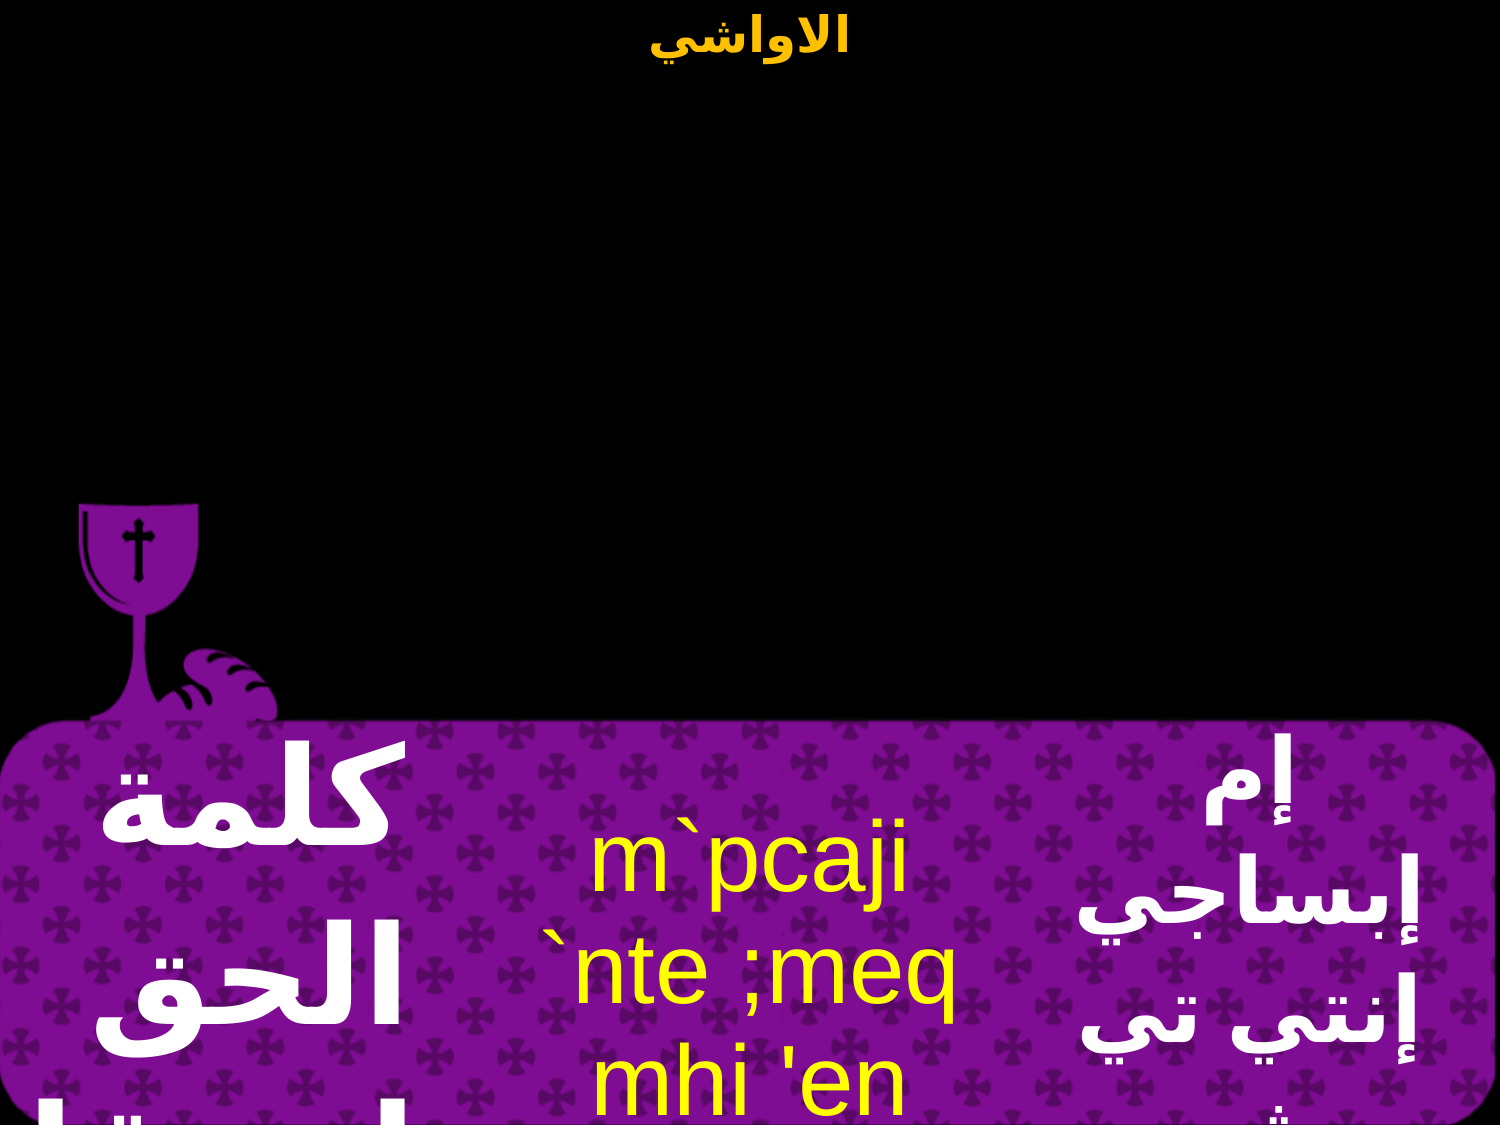

| كلمة الحق باستقامة | m`pcaji `nte ;meqmhi 'en oucwouten | إم إبساجي إنتي تي ميثمي خين أو سوؤتين |
| --- | --- | --- |